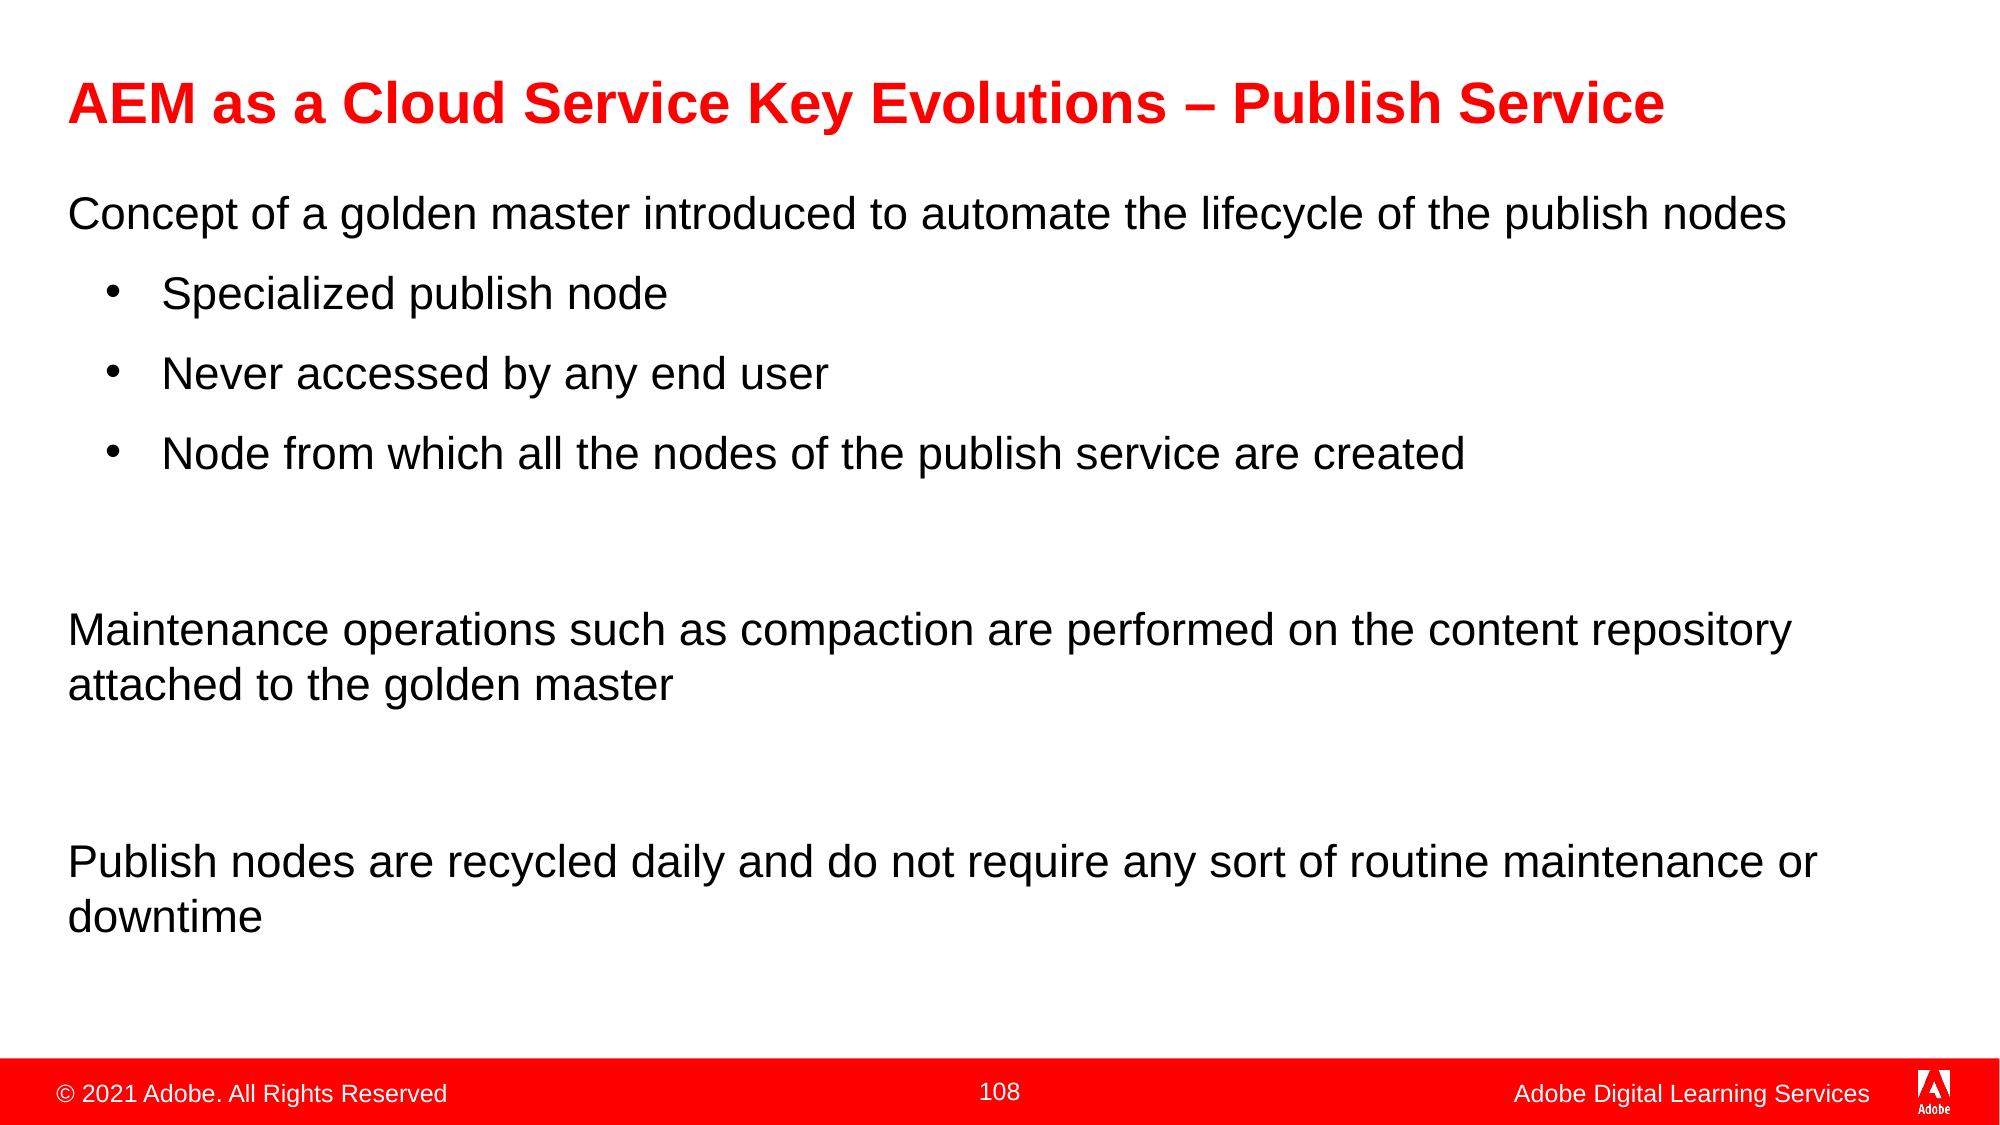

# AEM as a Cloud Service Key Evolutions – Publish Service
Concept of a golden master introduced to automate the lifecycle of the publish nodes
Specialized publish node
Never accessed by any end user
Node from which all the nodes of the publish service are created

Maintenance operations such as compaction are performed on the content repository attached to the golden master

Publish nodes are recycled daily and do not require any sort of routine maintenance or downtime